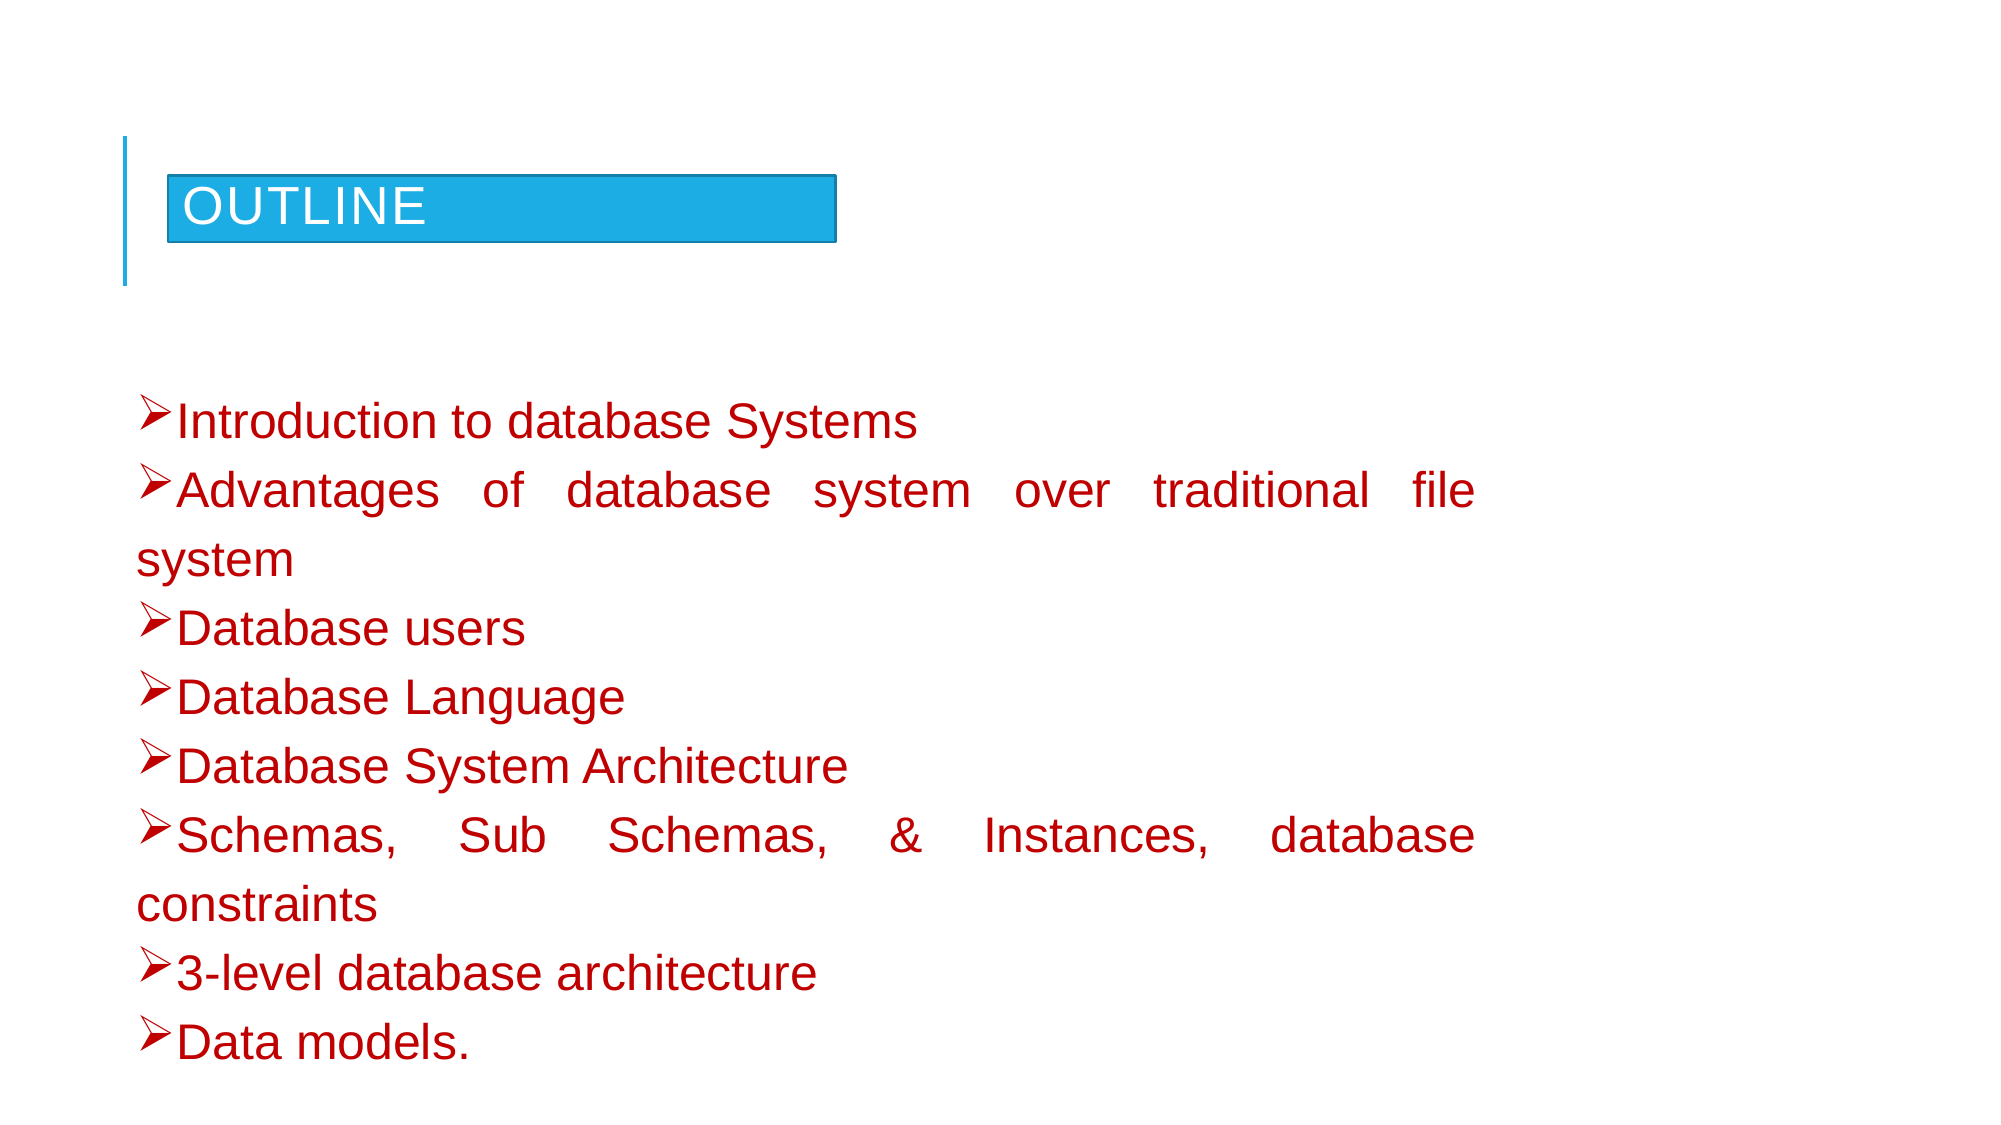

Outline
Introduction to database Systems
Advantages of database system over traditional file system
Database users
Database Language
Database System Architecture
Schemas, Sub Schemas, & Instances, database constraints
3-level database architecture
Data models.